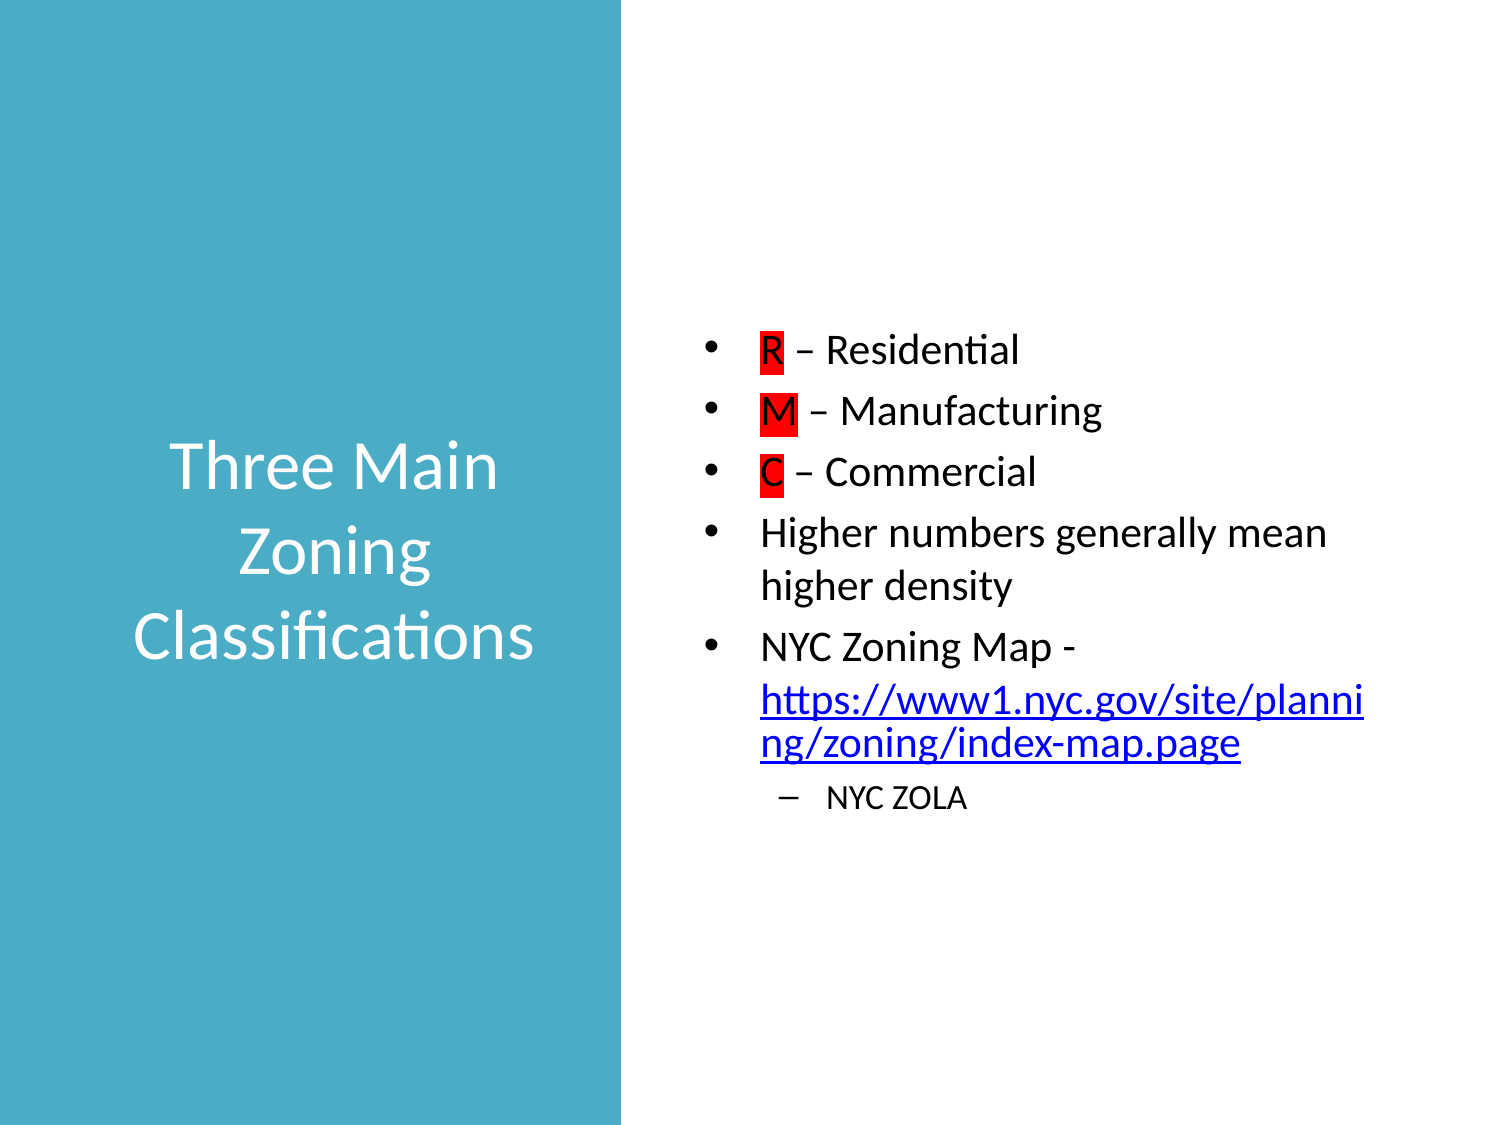

# Three Main Zoning Classifications
R – Residential
M – Manufacturing
C – Commercial
Higher numbers generally mean higher density
NYC Zoning Map - https://www1.nyc.gov/site/planning/zoning/index-map.page
NYC ZOLA